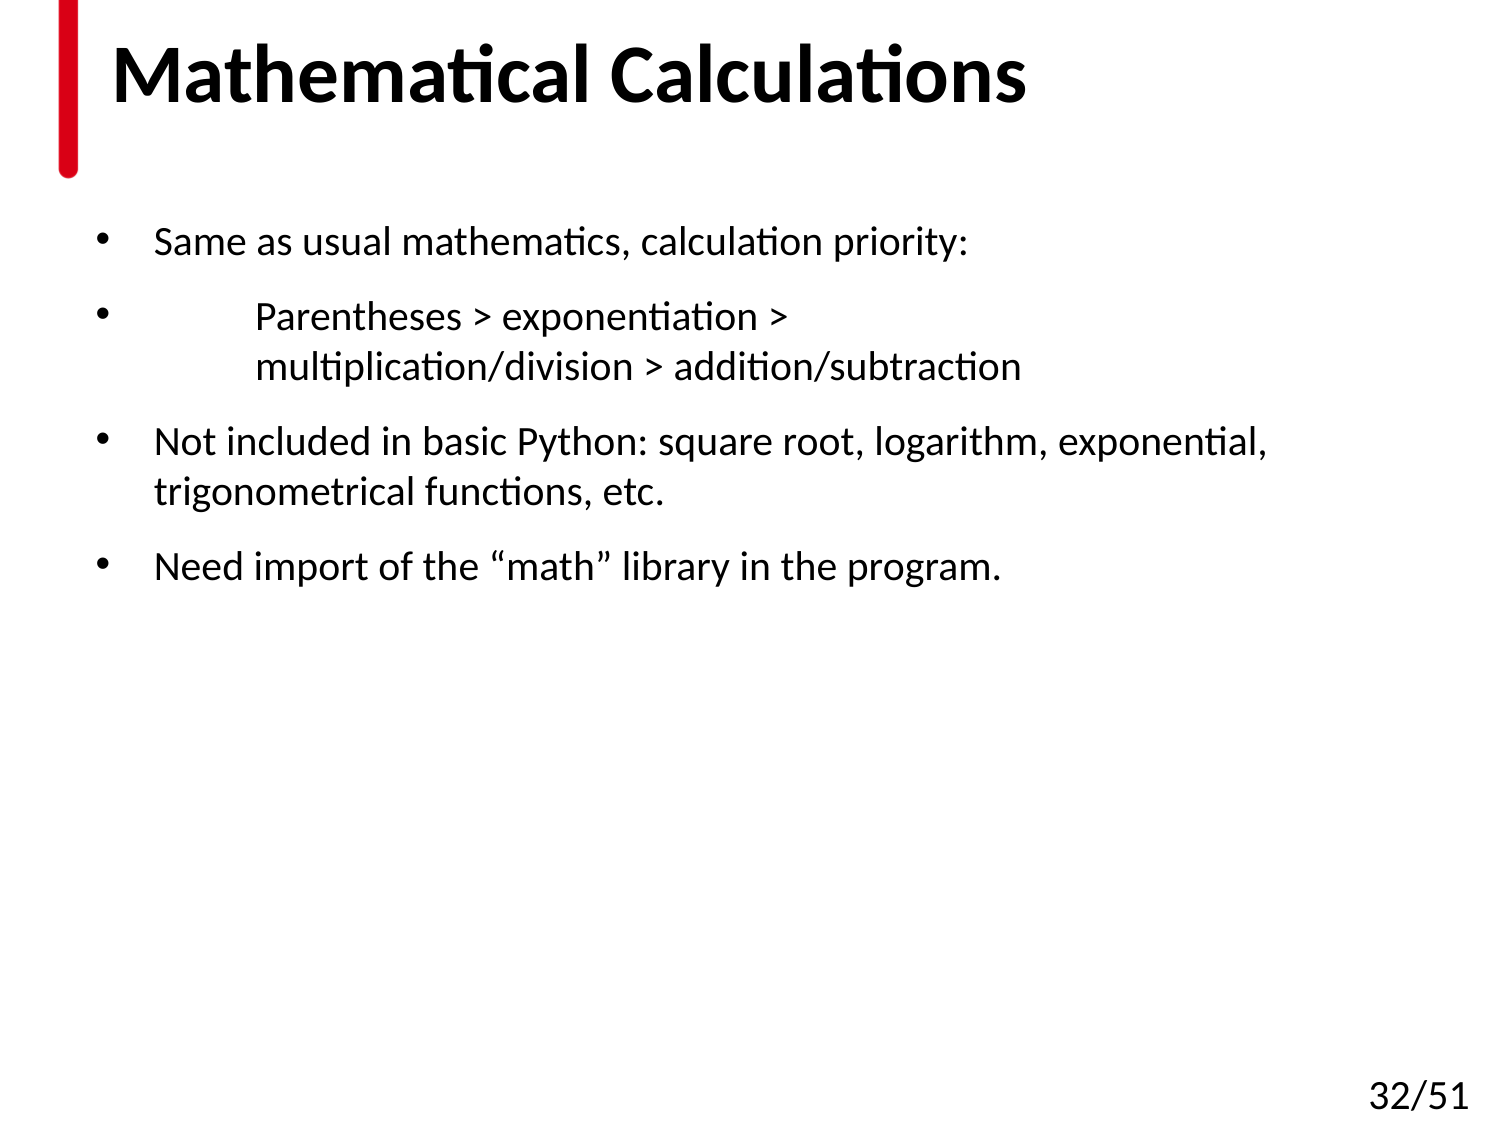

# Mathematical Calculations
Same as usual mathematics, calculation priority:
	Parentheses > exponentiation >
	multiplication/division > addition/subtraction
Not included in basic Python: square root, logarithm, exponential, trigonometrical functions, etc.
Need import of the “math” library in the program.